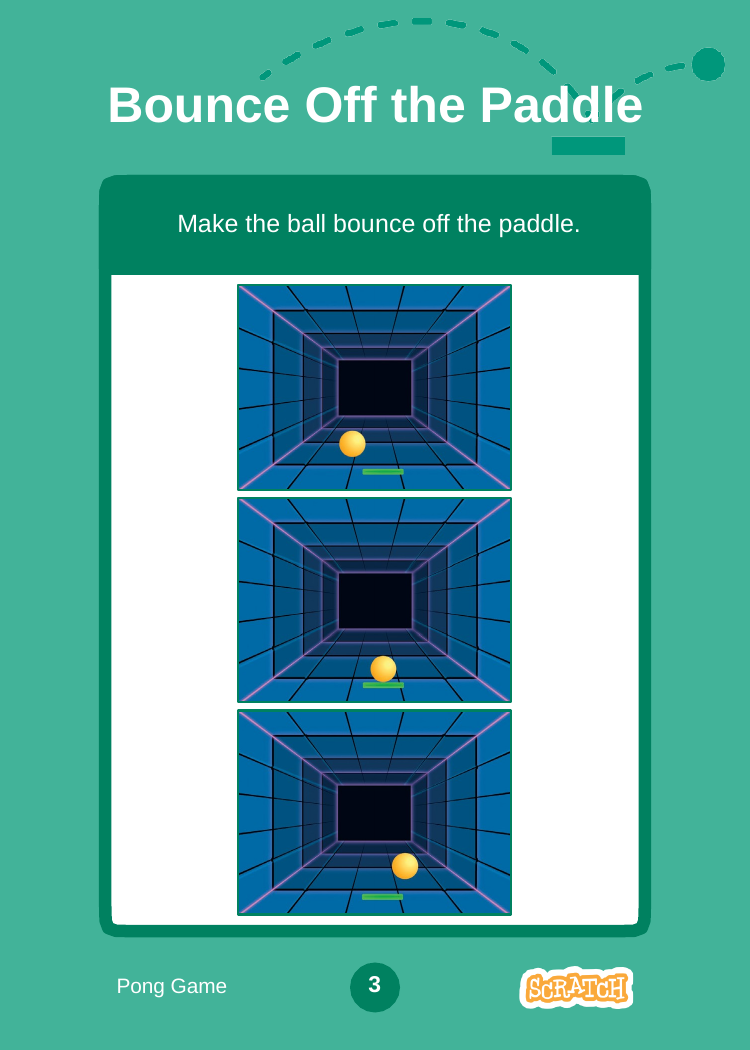

# Bounce Off the Paddle

Make the ball bounce off the paddle.

3
Pong Game